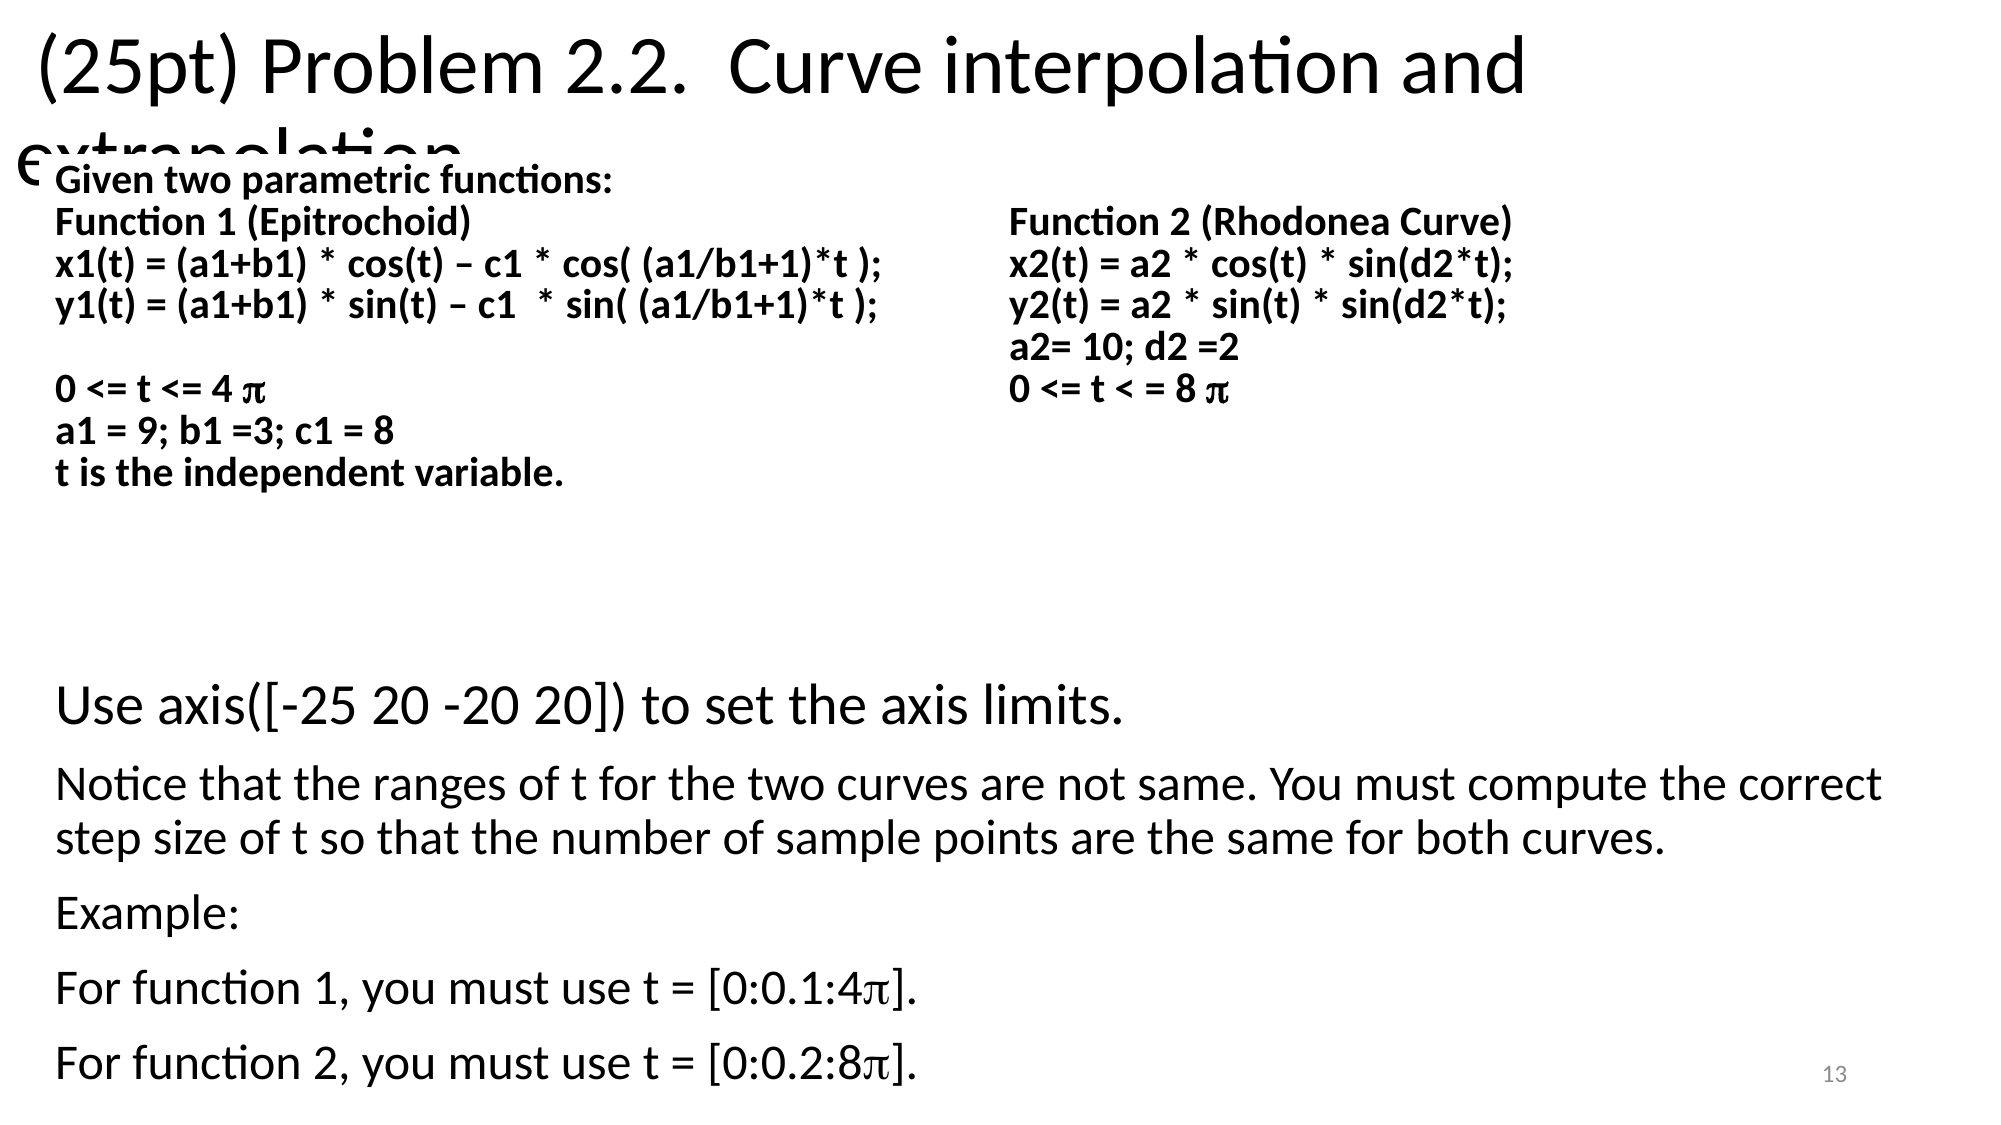

# (25pt) Problem 2.2.  Curve interpolation and extrapolation
| Given two parametric functions: Function 1 (Epitrochoid) x1(t) = (a1+b1) \* cos(t) – c1 \* cos( (a1/b1+1)\*t ); y1(t) = (a1+b1) \* sin(t) – c1 \* sin( (a1/b1+1)\*t ); 0 <= t <= 4 π a1 = 9; b1 =3; c1 = 8 t is the independent variable. | Function 2 (Rhodonea Curve) x2(t) = a2 \* cos(t) \* sin(d2\*t); y2(t) = a2 \* sin(t) \* sin(d2\*t); a2= 10; d2 =2 0 <= t < = 8 π |
| --- | --- |
|  |  |
Use axis([-25 20 -20 20]) to set the axis limits.
Notice that the ranges of t for the two curves are not same. You must compute the correct step size of t so that the number of sample points are the same for both curves.
Example:
For function 1, you must use t = [0:0.1:4π].
For function 2, you must use t = [0:0.2:8π].
13